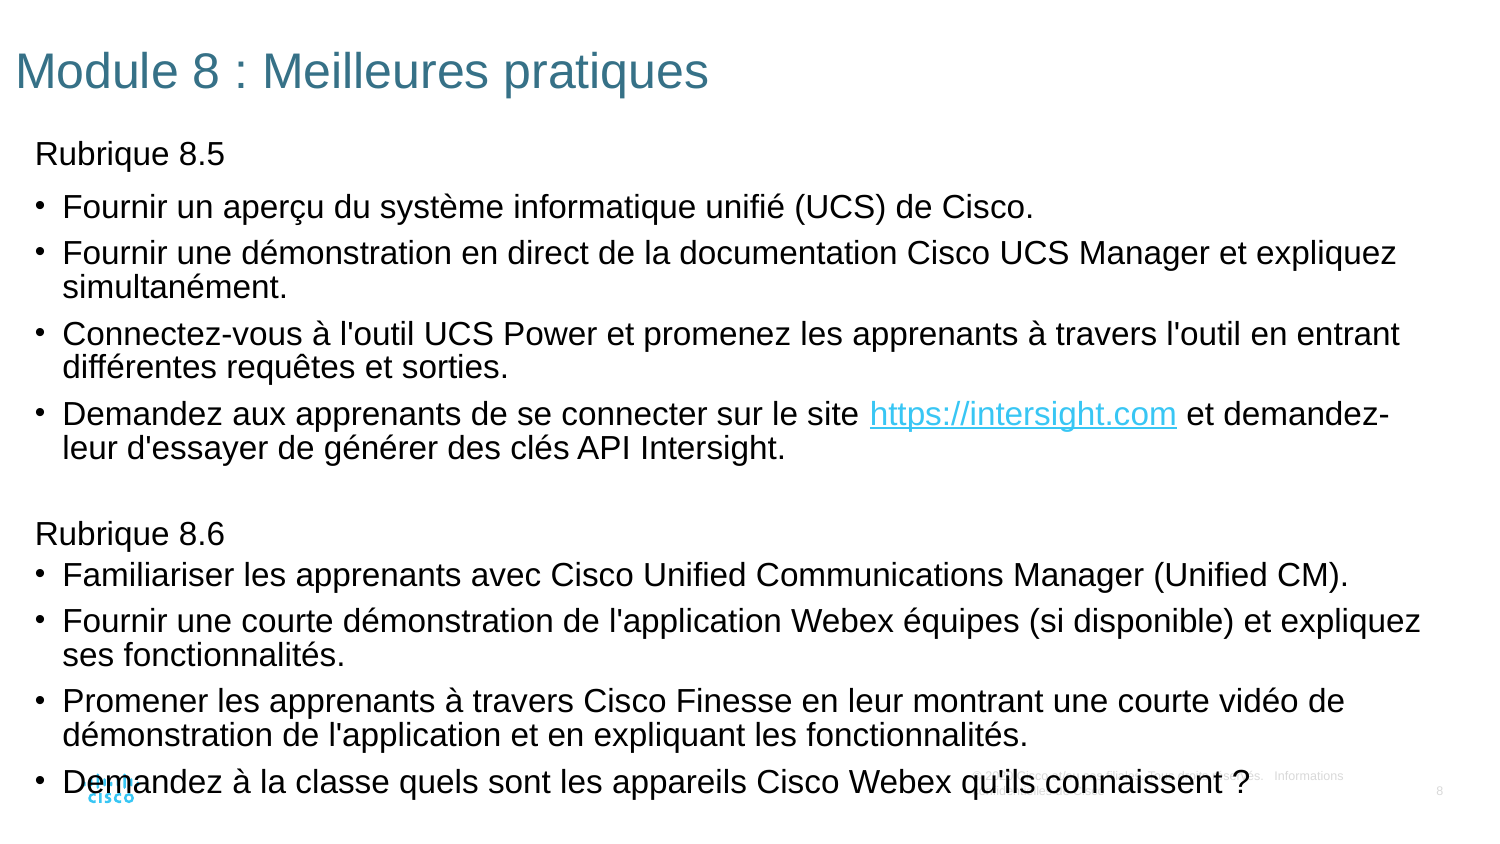

# Module 8 : Meilleures pratiques
Rubrique 8.5
Fournir un aperçu du système informatique unifié (UCS) de Cisco.
Fournir une démonstration en direct de la documentation Cisco UCS Manager et expliquez simultanément.
Connectez-vous à l'outil UCS Power et promenez les apprenants à travers l'outil en entrant différentes requêtes et sorties.
Demandez aux apprenants de se connecter sur le site https://intersight.com et demandez-leur d'essayer de générer des clés API Intersight.

Rubrique 8.6
Familiariser les apprenants avec Cisco Unified Communications Manager (Unified CM).
Fournir une courte démonstration de l'application Webex équipes (si disponible) et expliquez ses fonctionnalités.
Promener les apprenants à travers Cisco Finesse en leur montrant une courte vidéo de démonstration de l'application et en expliquant les fonctionnalités.
Demandez à la classe quels sont les appareils Cisco Webex qu'ils connaissent ?